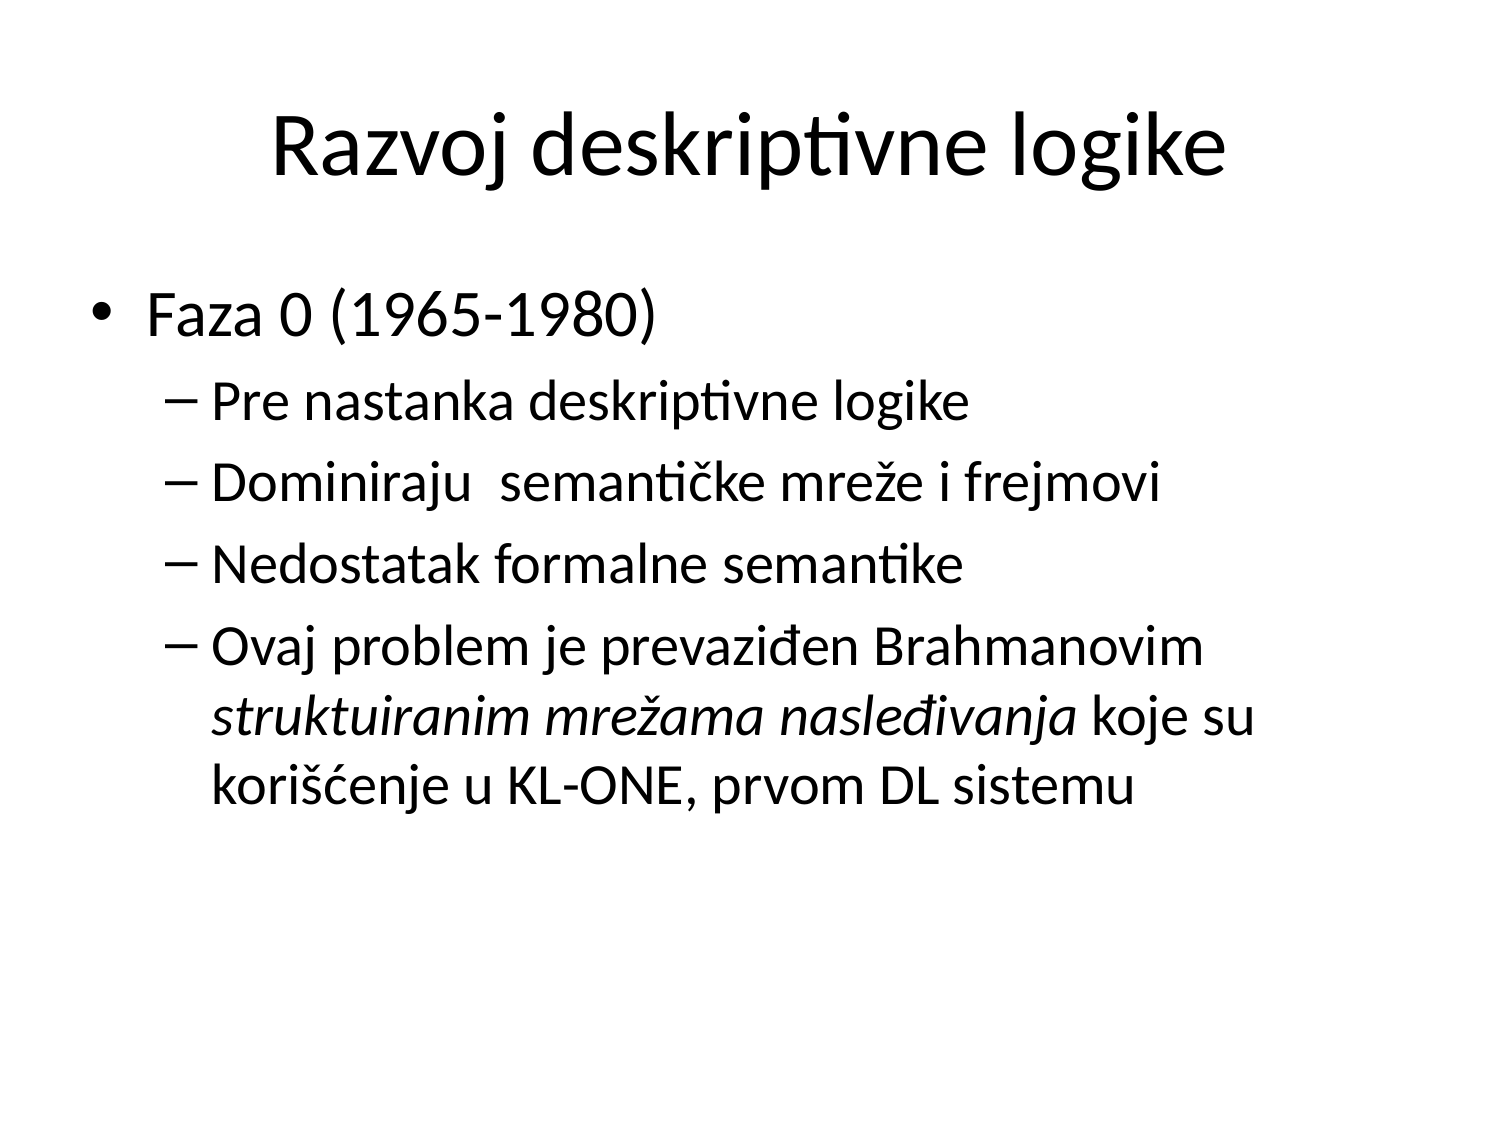

# Razvoj deskriptivne logike
Faza 0 (1965-1980)
Pre nastanka deskriptivne logike
Dominiraju  semantičke mreže i frejmovi
Nedostatak formalne semantike
Ovaj problem je prevaziđen Brahmanovim struktuiranim mrežama nasleđivanja koje su korišćenje u KL-ONE, prvom DL sistemu